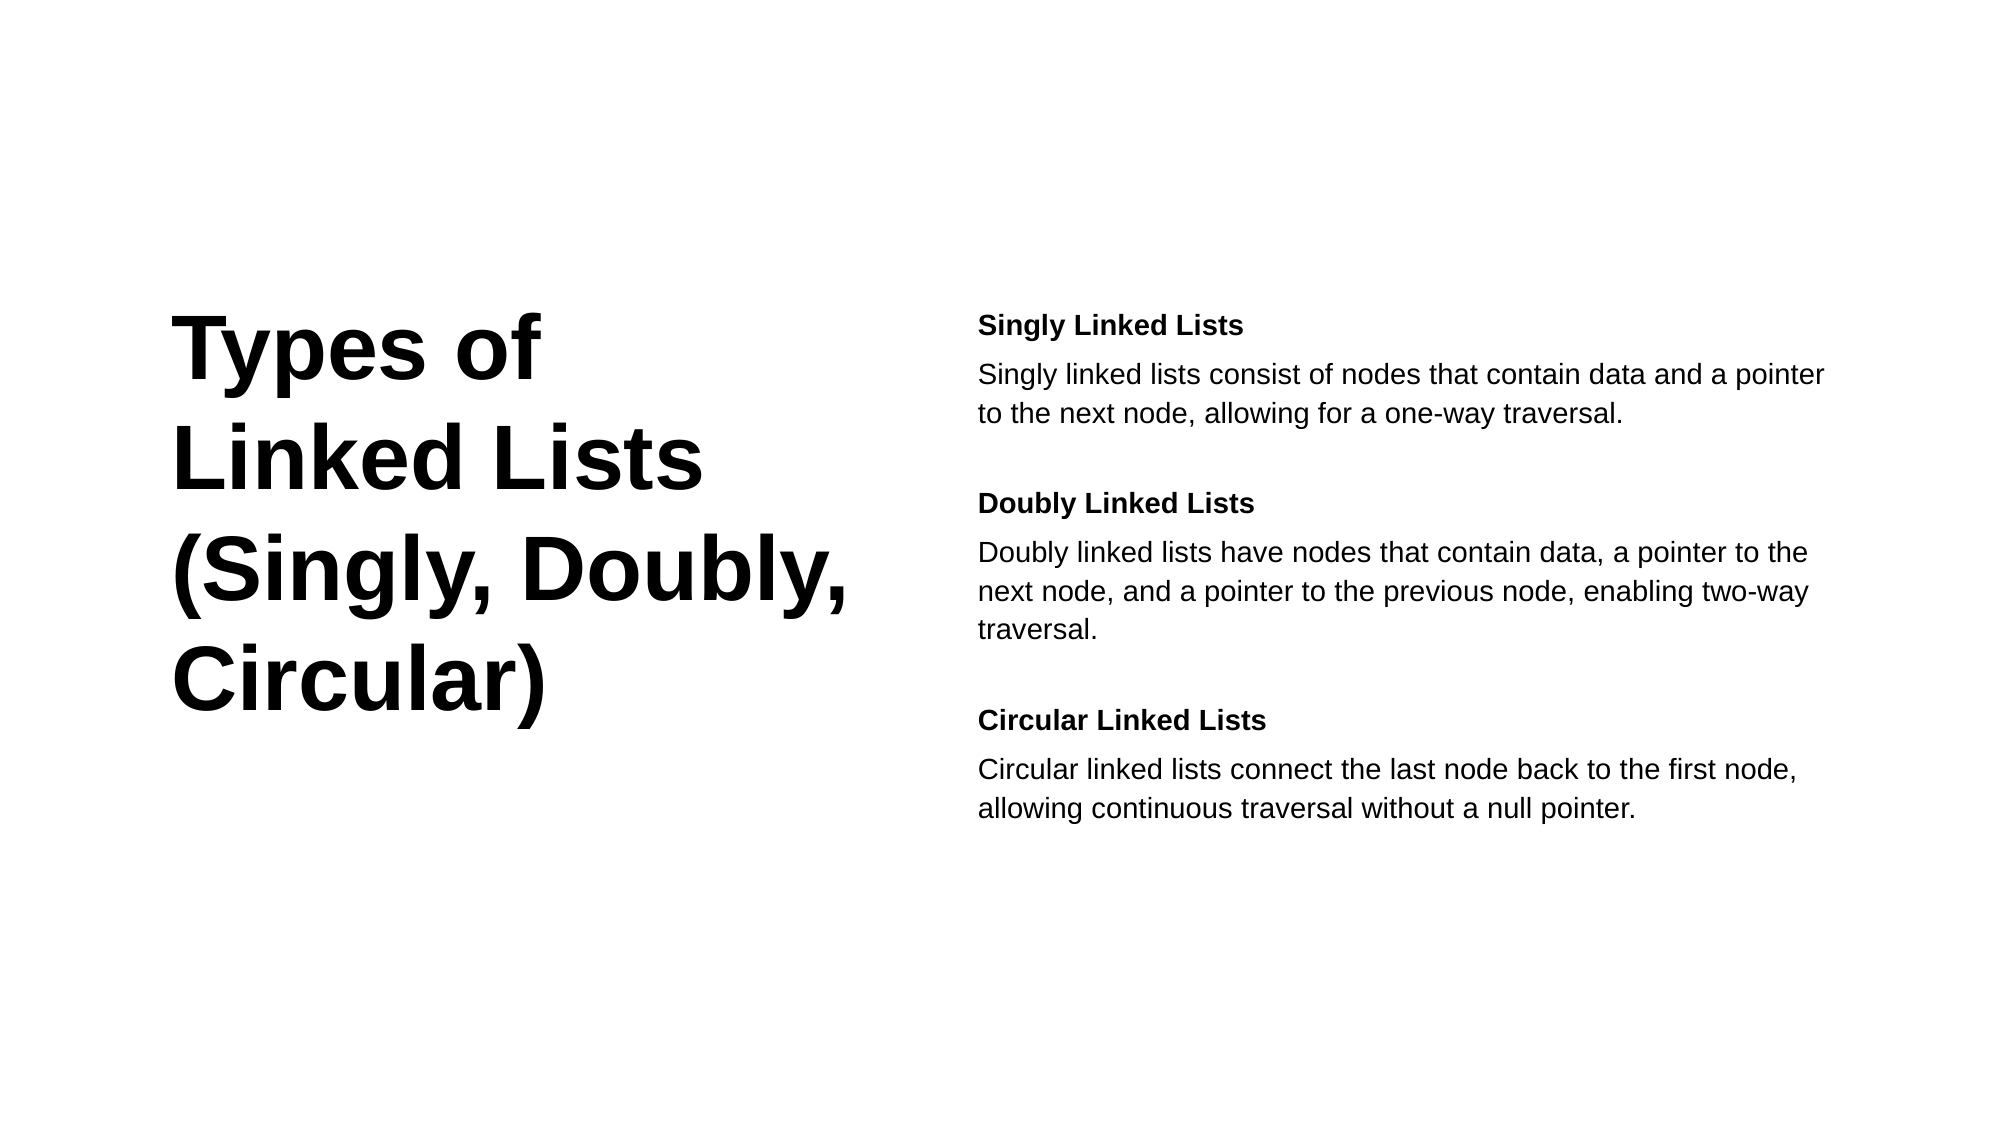

# Types of Linked Lists (Singly, Doubly, Circular)
Singly Linked Lists
Singly linked lists consist of nodes that contain data and a pointer to the next node, allowing for a one-way traversal.
Doubly Linked Lists
Doubly linked lists have nodes that contain data, a pointer to the next node, and a pointer to the previous node, enabling two-way traversal.
Circular Linked Lists
Circular linked lists connect the last node back to the first node, allowing continuous traversal without a null pointer.